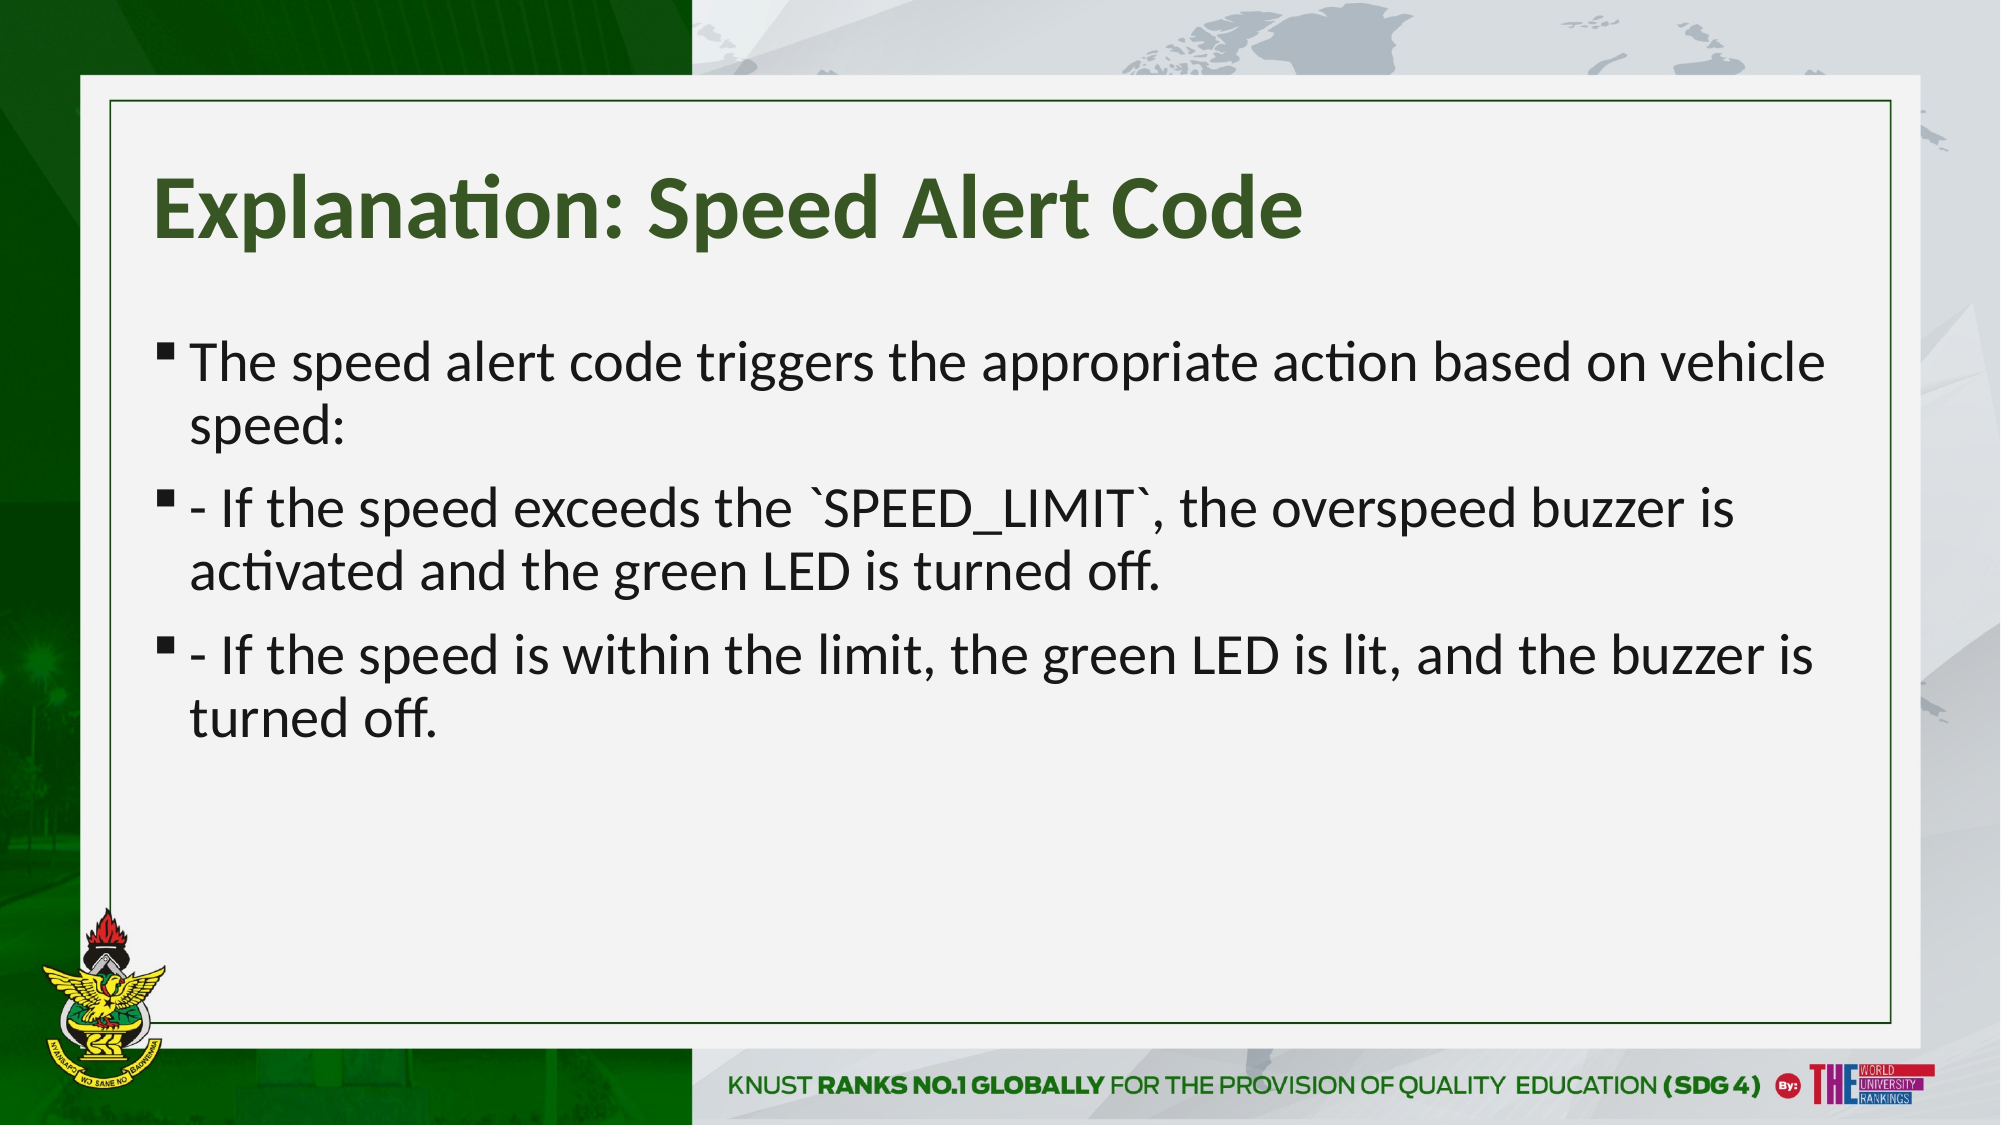

# Explanation: Speed Alert Code
The speed alert code triggers the appropriate action based on vehicle speed:
- If the speed exceeds the `SPEED_LIMIT`, the overspeed buzzer is activated and the green LED is turned off.
- If the speed is within the limit, the green LED is lit, and the buzzer is turned off.